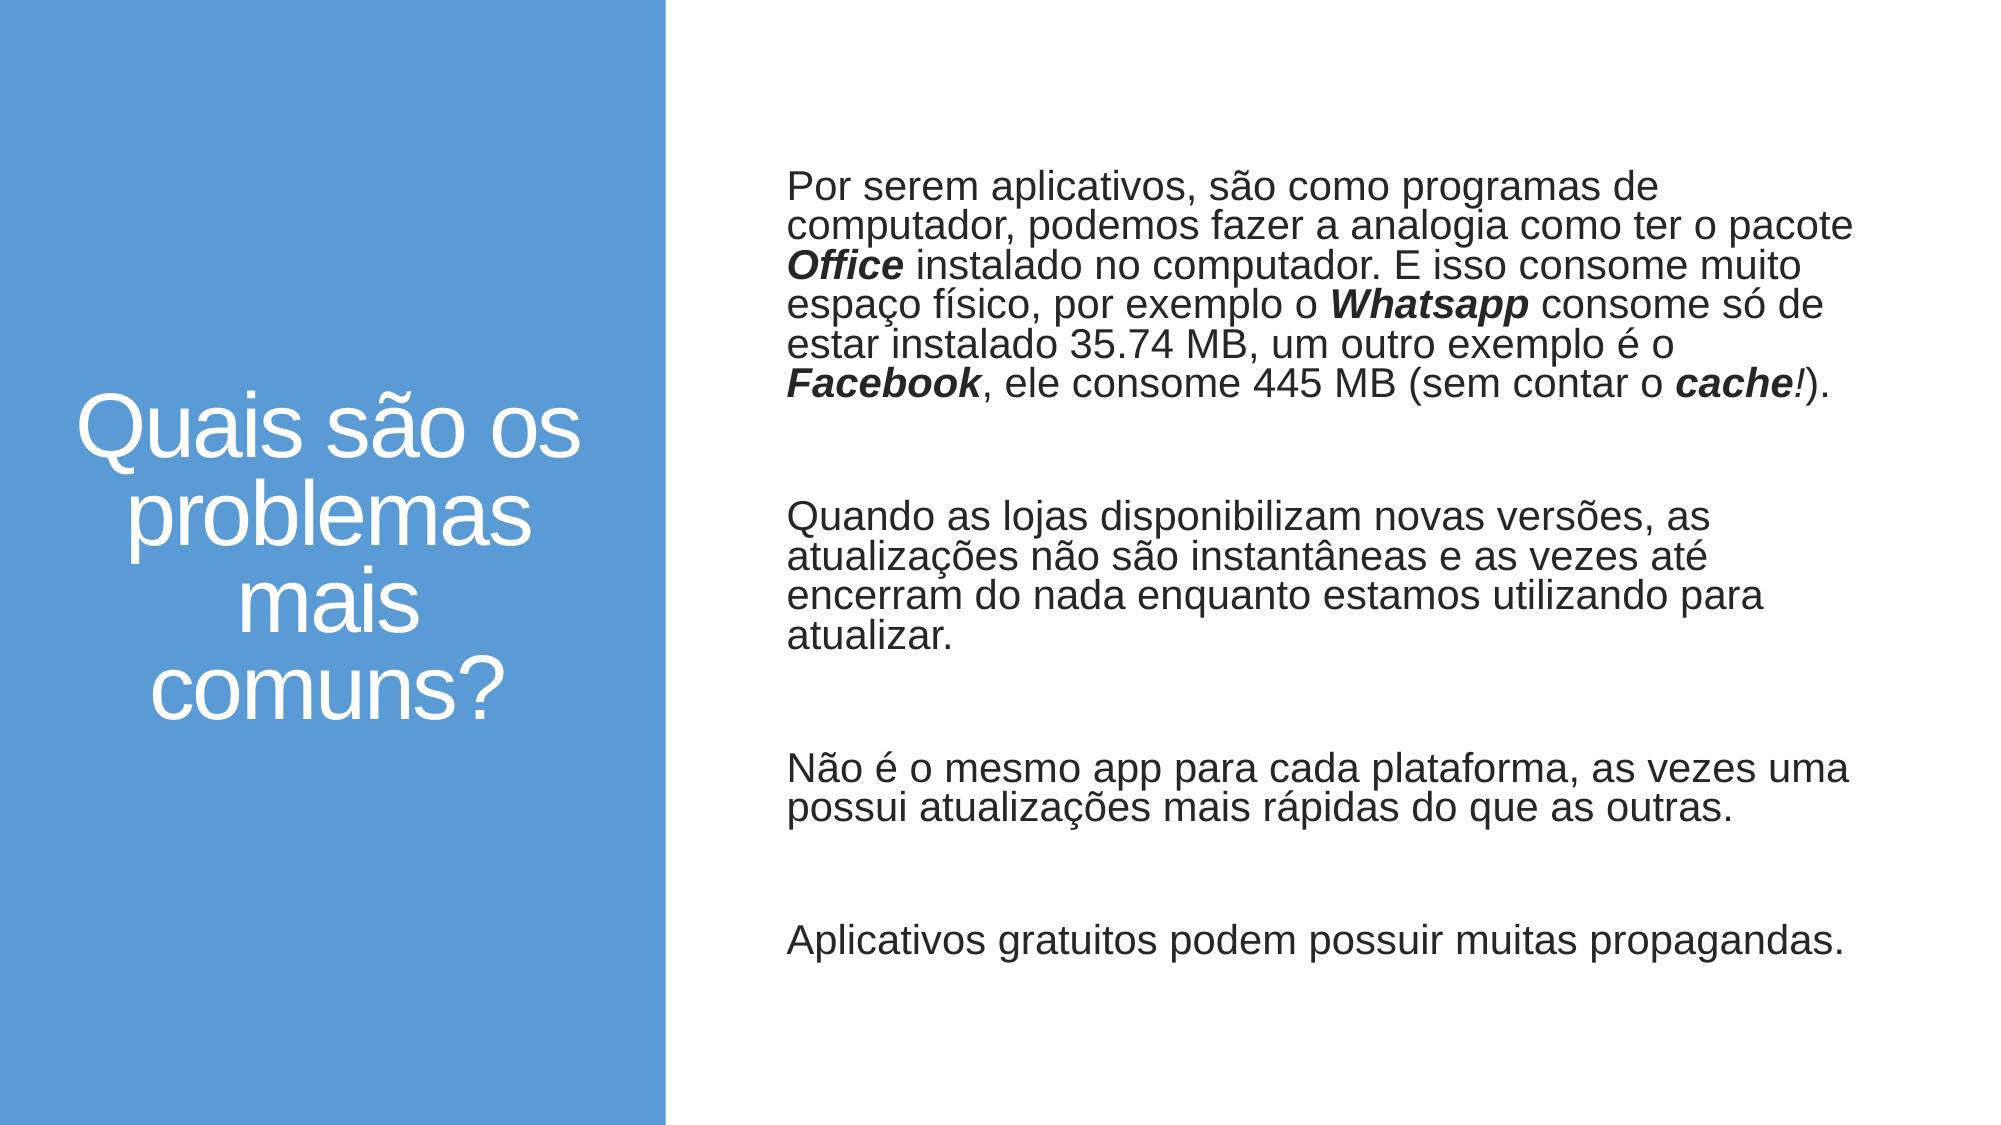

Por serem aplicativos, são como programas de computador, podemos fazer a analogia como ter o pacote Office instalado no computador. E isso consome muito espaço físico, por exemplo o Whatsapp consome só de estar instalado 35.74 MB, um outro exemplo é o Facebook, ele consome 445 MB (sem contar o cache!).

Quando as lojas disponibilizam novas versões, as atualizações não são instantâneas e as vezes até encerram do nada enquanto estamos utilizando para atualizar.

Não é o mesmo app para cada plataforma, as vezes uma possui atualizações mais rápidas do que as outras.

Aplicativos gratuitos podem possuir muitas propagandas.
Quais são os problemas mais comuns?